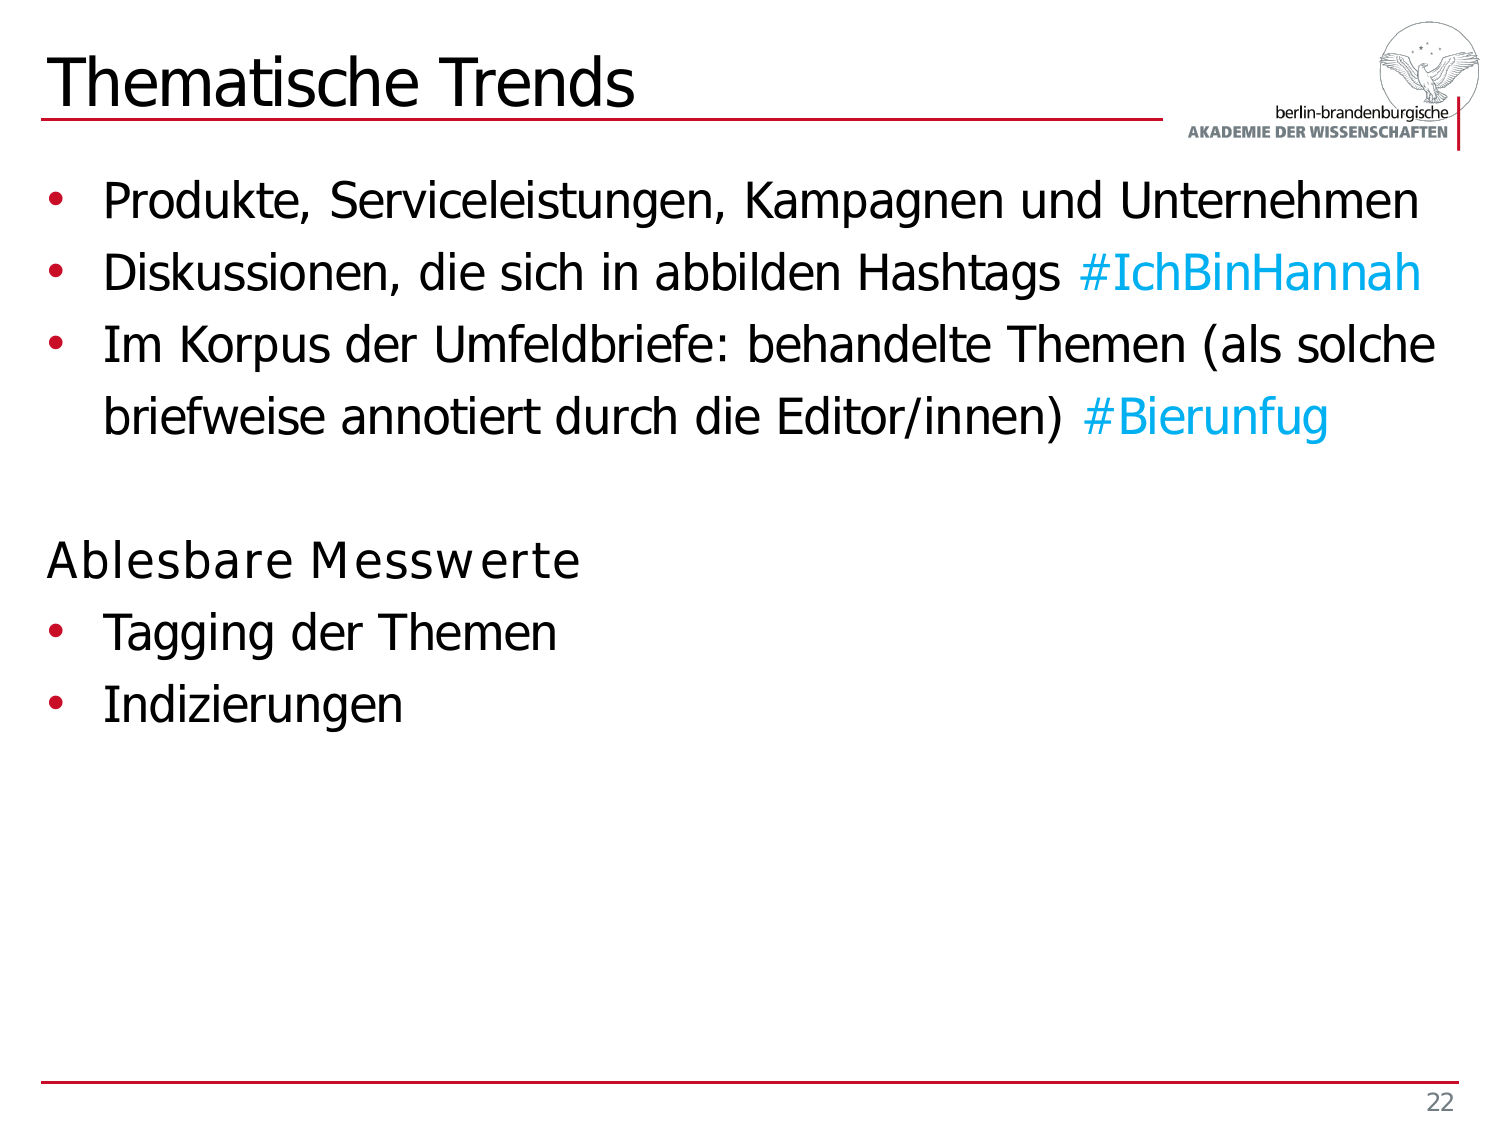

# Thematische Trends
Produkte, Serviceleistungen, Kampagnen und Unternehmen
Diskussionen, die sich in abbilden Hashtags #IchBinHannah
Im Korpus der Umfeldbriefe: behandelte Themen (als solche briefweise annotiert durch die Editor/innen) #Bierunfug

Ablesbare Messwerte
Tagging der Themen
Indizierungen

22